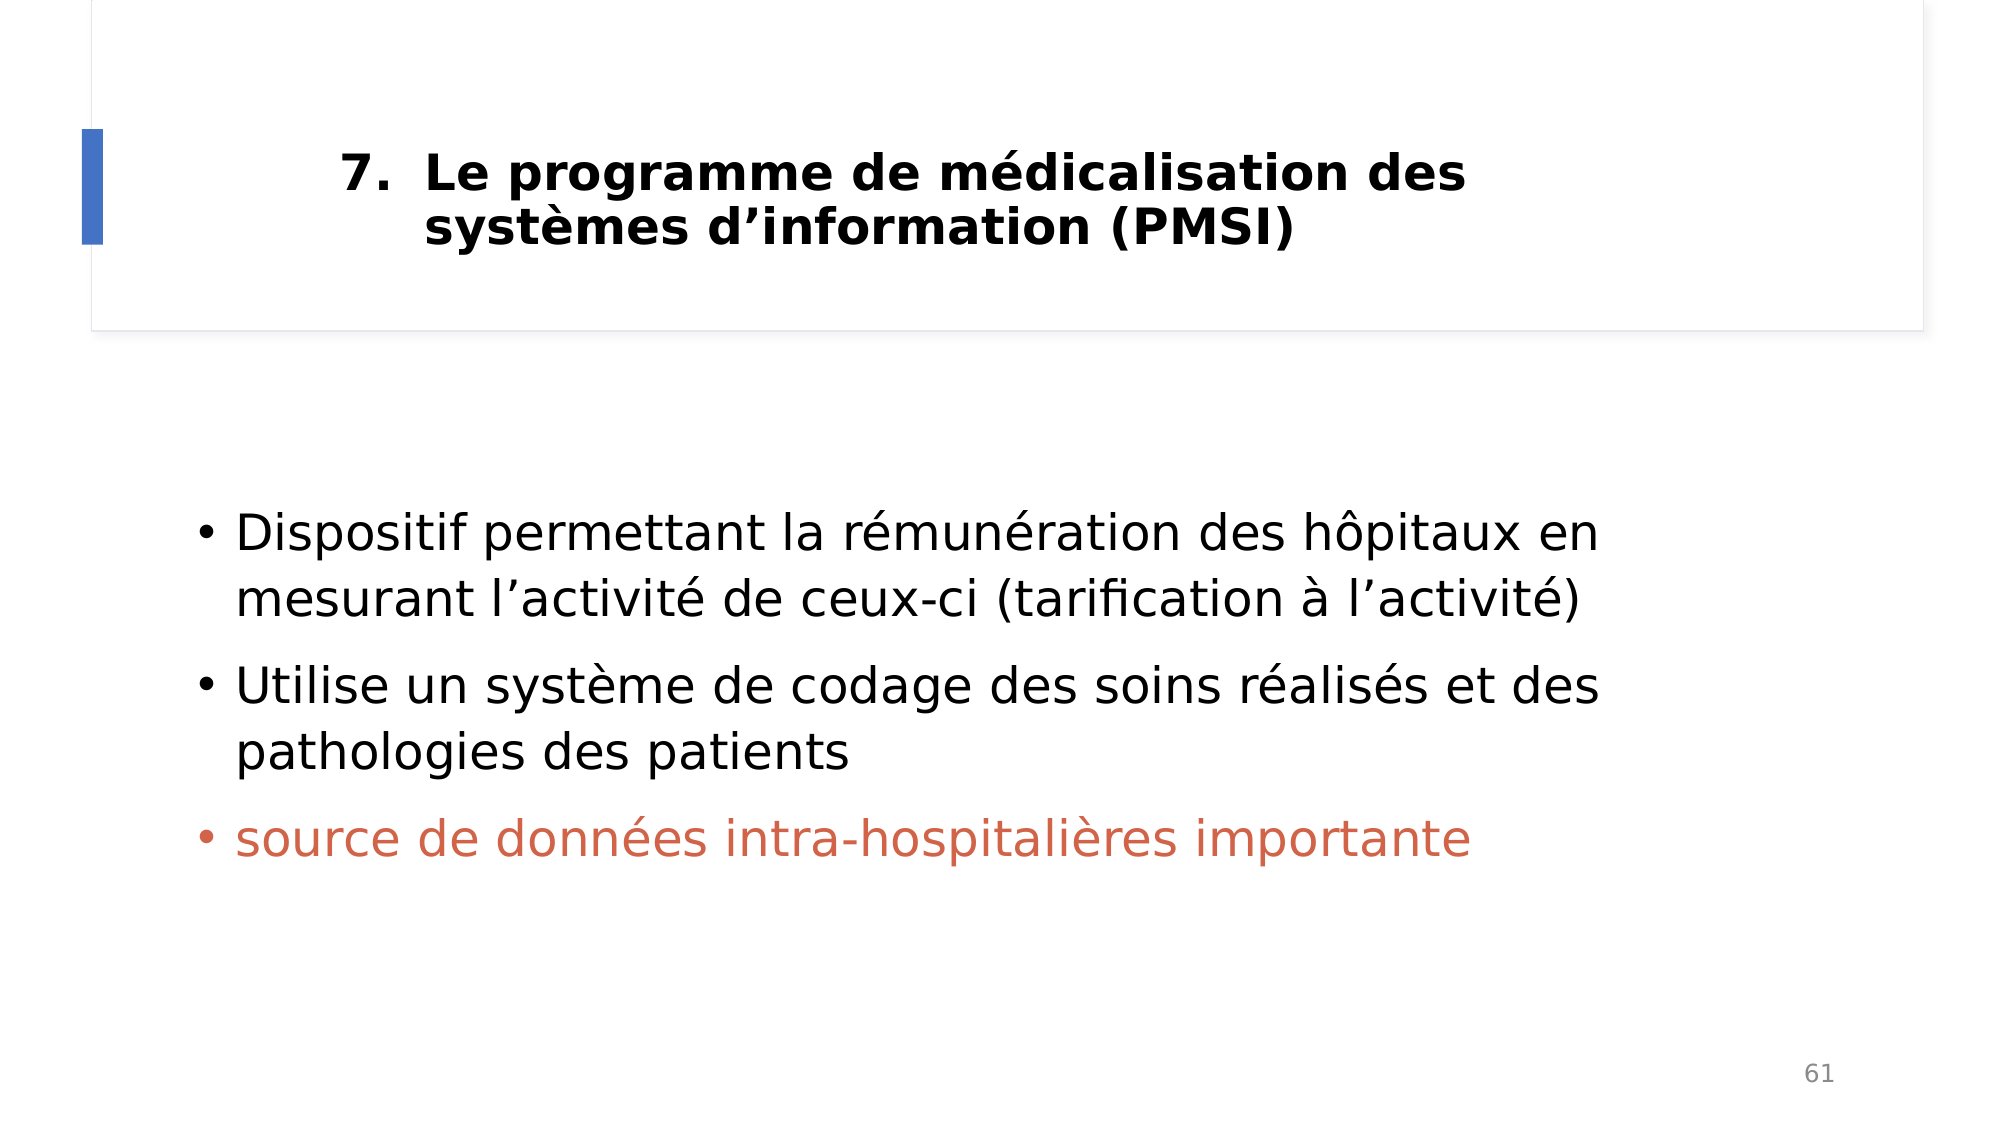

# Le programme de médicalisation des systèmes d’information (PMSI)

Dispositif permettant la rémunération des hôpitaux en mesurant l’activité de ceux-ci (tarification à l’activité)
Utilise un système de codage des soins réalisés et des pathologies des patients
source de données intra-hospitalières importante

61